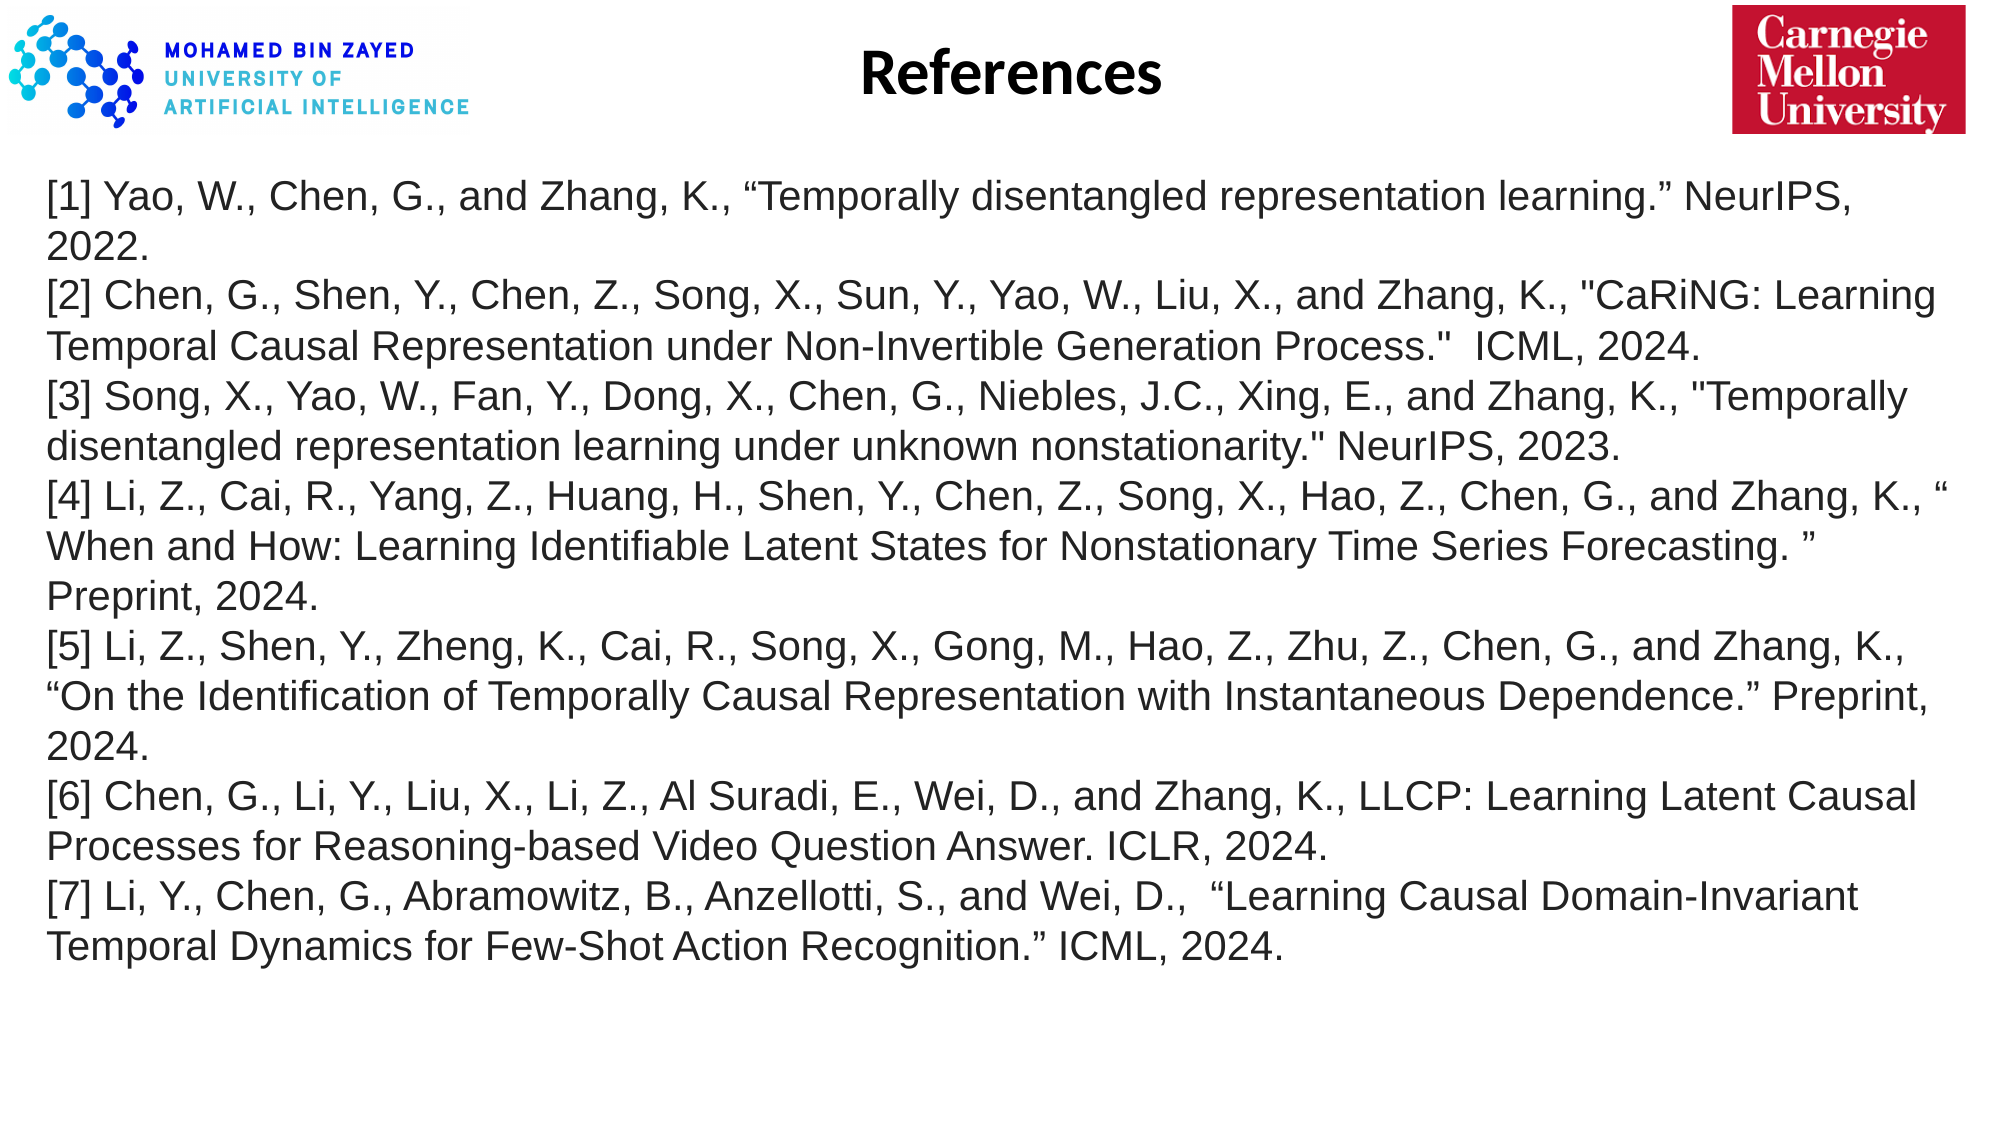

References

[1] Yao, W., Chen, G., and Zhang, K., “Temporally disentangled representation learning.” NeurIPS, 2022.
[2] Chen, G., Shen, Y., Chen, Z., Song, X., Sun, Y., Yao, W., Liu, X., and Zhang, K., "CaRiNG: Learning Temporal Causal Representation under Non-Invertible Generation Process."  ICML, 2024.
[3] Song, X., Yao, W., Fan, Y., Dong, X., Chen, G., Niebles, J.C., Xing, E., and Zhang, K., "Temporally disentangled representation learning under unknown nonstationarity." NeurIPS, 2023.
[4] Li, Z., Cai, R., Yang, Z., Huang, H., Shen, Y., Chen, Z., Song, X., Hao, Z., Chen, G., and Zhang, K., “ When and How: Learning Identifiable Latent States for Nonstationary Time Series Forecasting. ” Preprint, 2024.
[5] Li, Z., Shen, Y., Zheng, K., Cai, R., Song, X., Gong, M., Hao, Z., Zhu, Z., Chen, G., and Zhang, K., “On the Identification of Temporally Causal Representation with Instantaneous Dependence.” Preprint, 2024.
[6] Chen, G., Li, Y., Liu, X., Li, Z., Al Suradi, E., Wei, D., and Zhang, K., LLCP: Learning Latent Causal Processes for Reasoning-based Video Question Answer. ICLR, 2024.
[7] Li, Y., Chen, G., Abramowitz, B., Anzellotti, S., and Wei, D.,  “Learning Causal Domain-Invariant Temporal Dynamics for Few-Shot Action Recognition.” ICML, 2024.